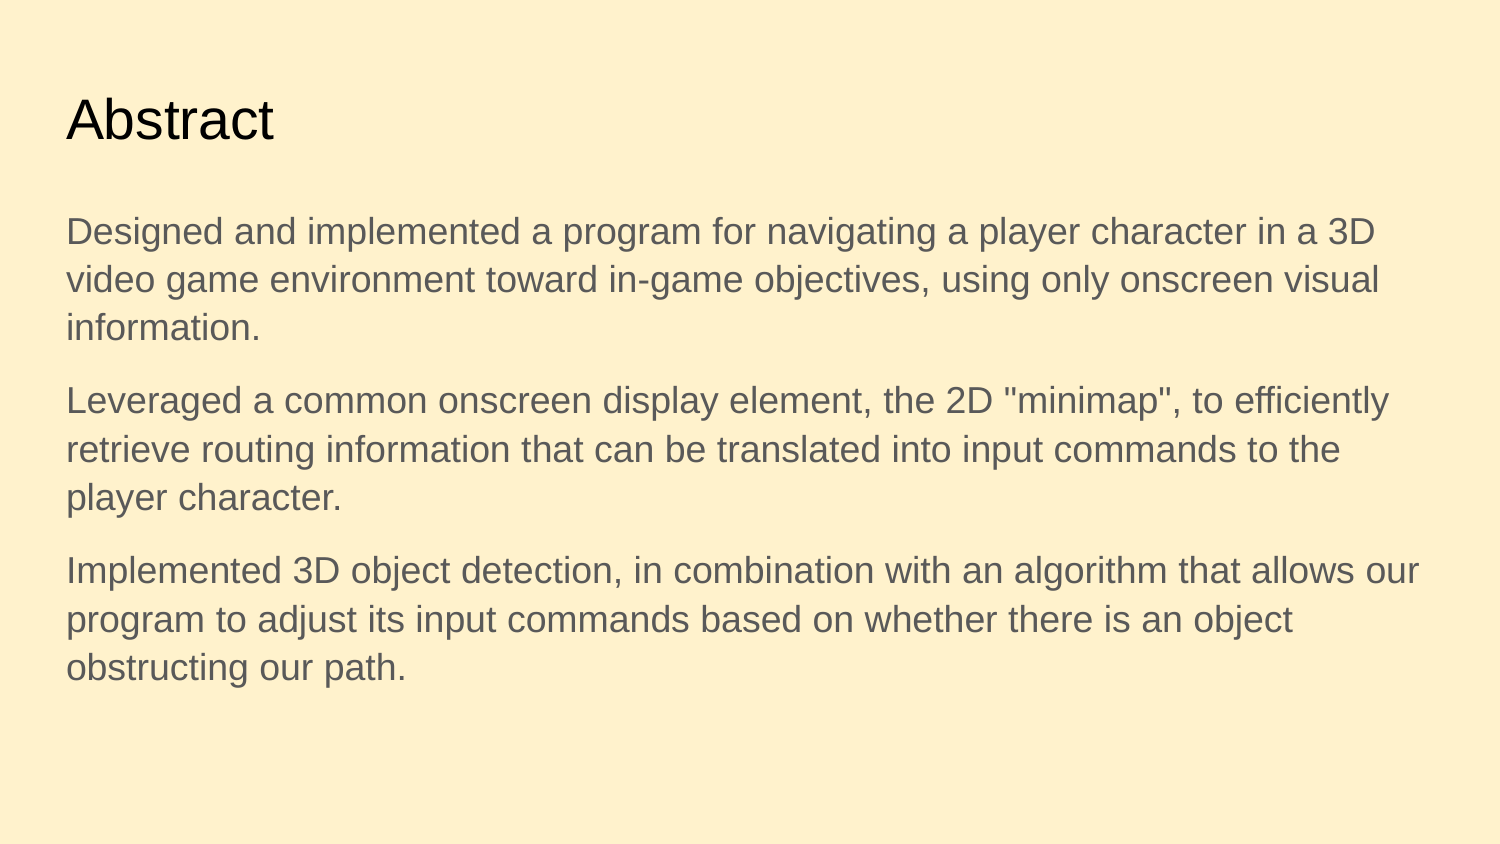

# Abstract
Designed and implemented a program for navigating a player character in a 3D video game environment toward in-game objectives, using only onscreen visual information.
Leveraged a common onscreen display element, the 2D "minimap", to efficiently retrieve routing information that can be translated into input commands to the player character.
Implemented 3D object detection, in combination with an algorithm that allows our program to adjust its input commands based on whether there is an object obstructing our path.